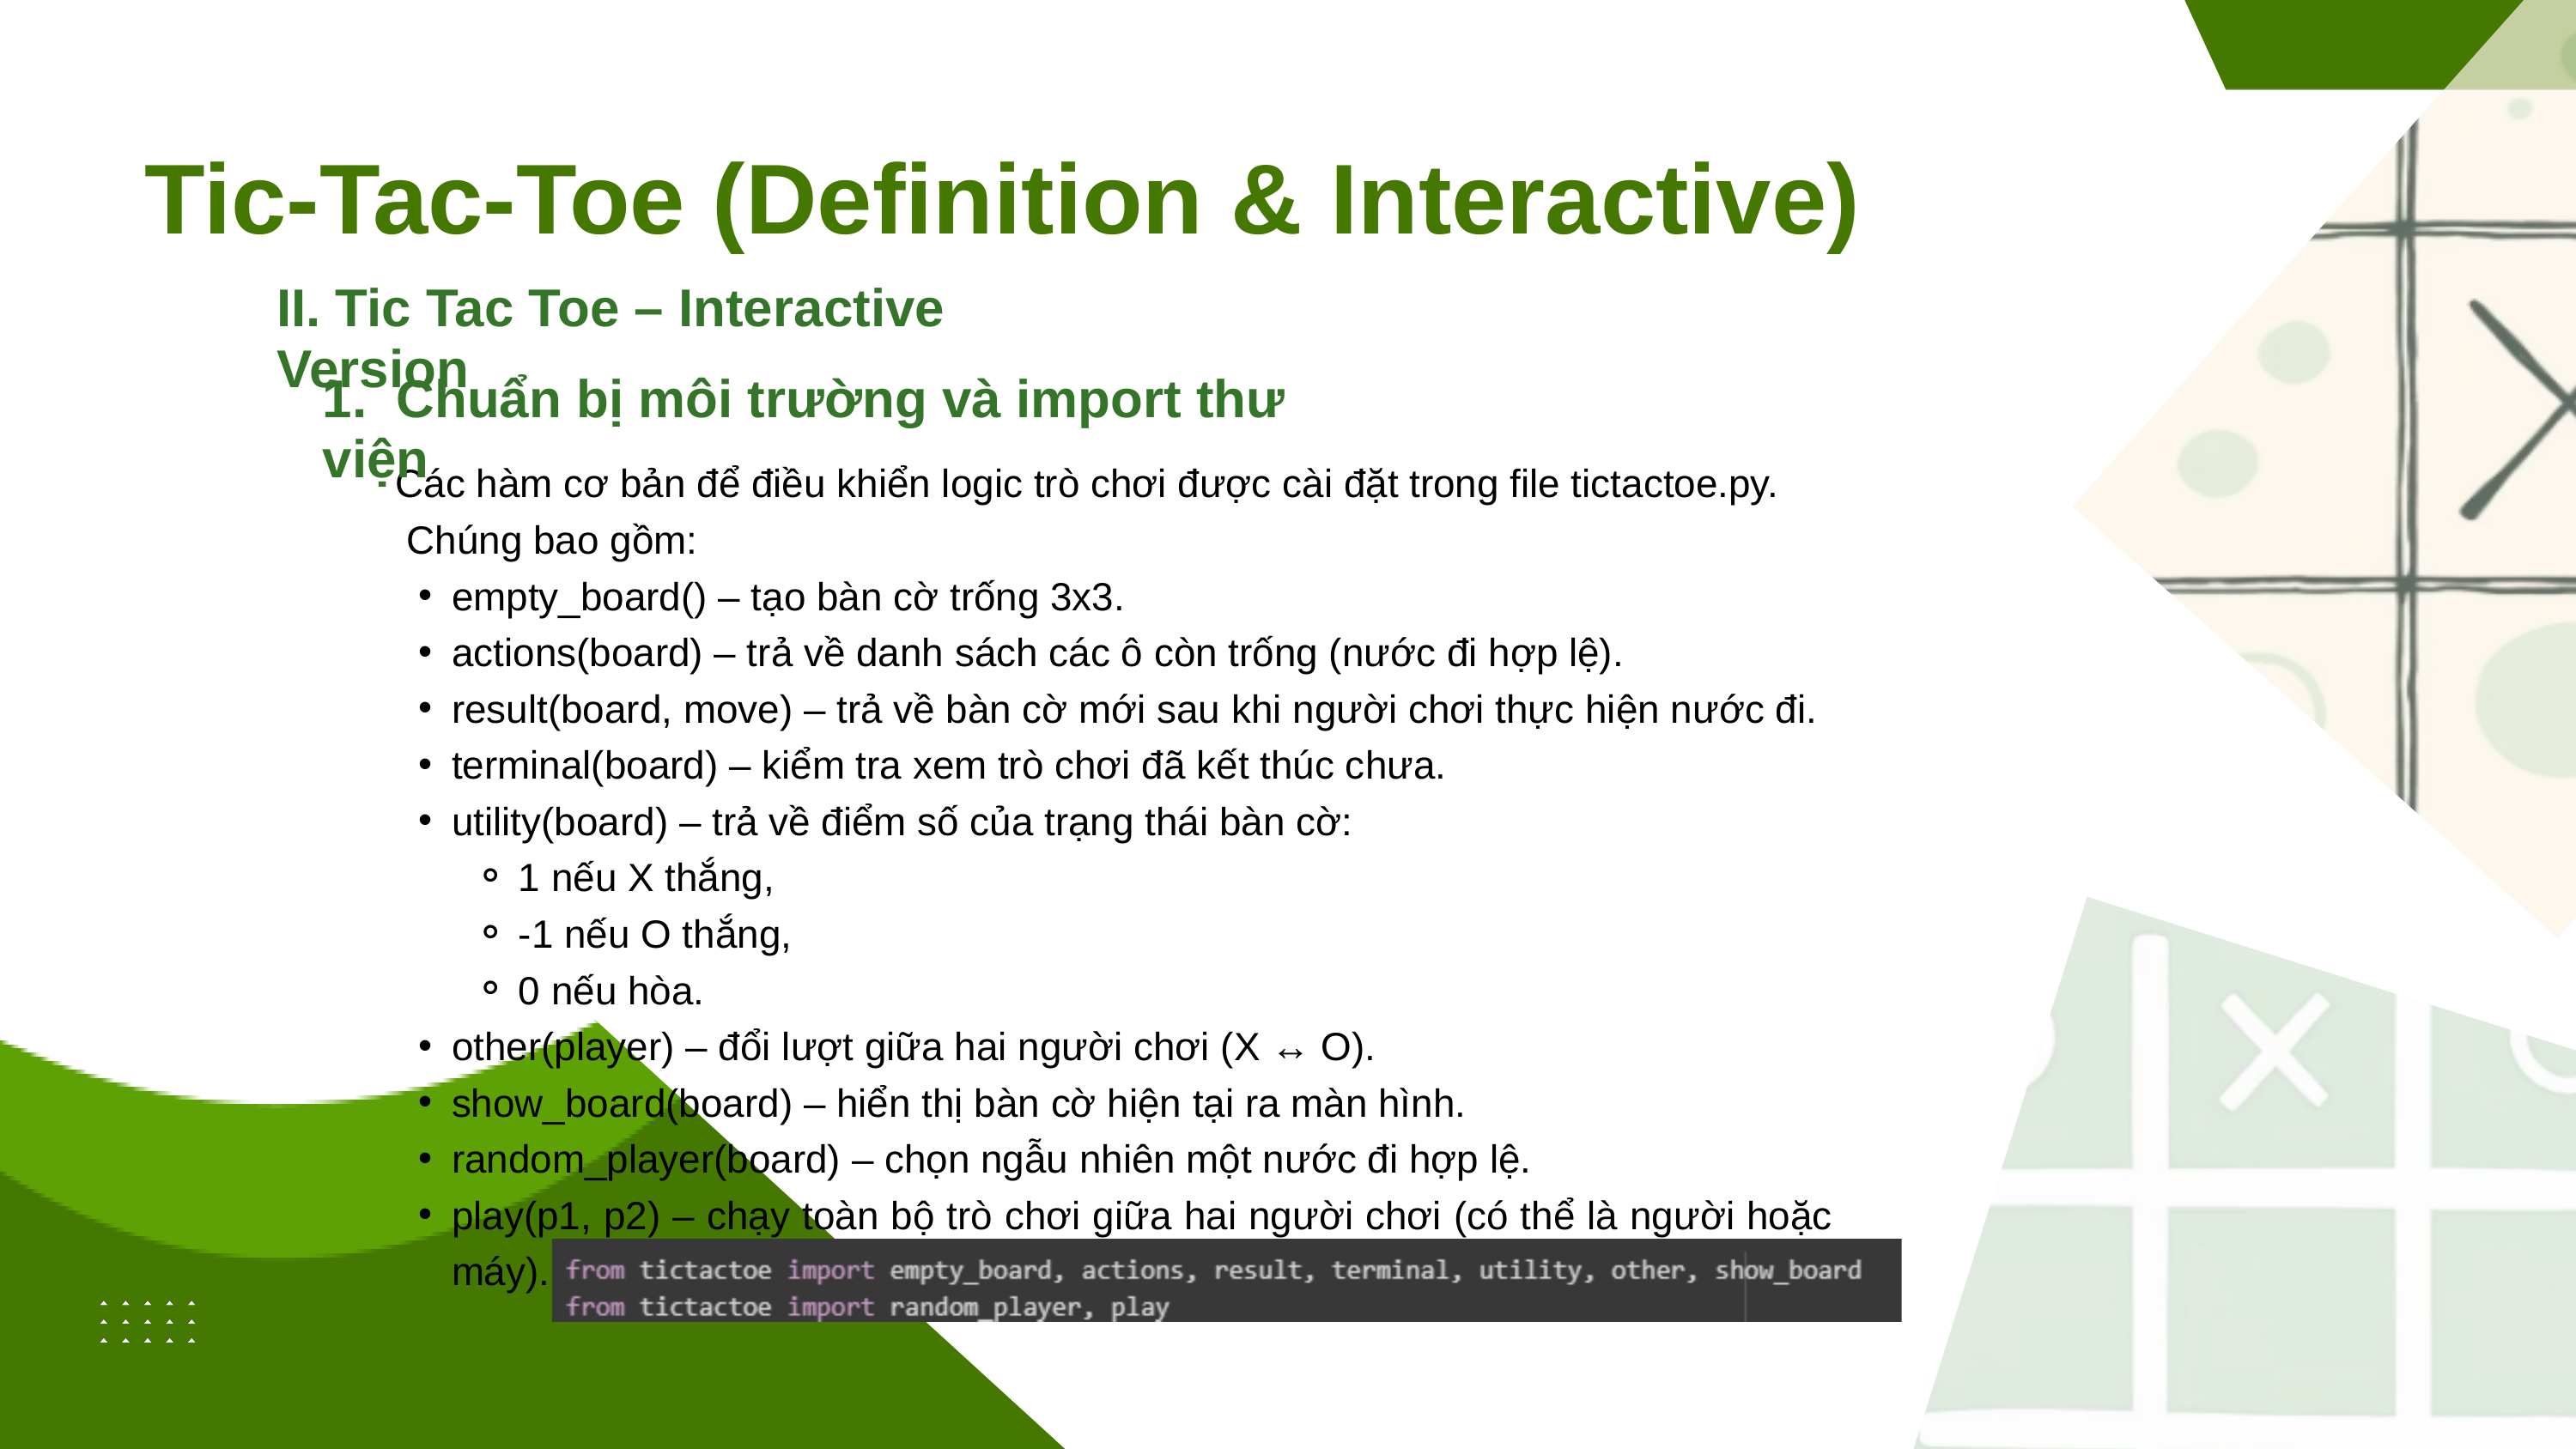

Tic-Tac-Toe (Definition & Interactive)
II. Tic Tac Toe – Interactive Version
1.  Chuẩn bị môi trường và import thư viện
 Các hàm cơ bản để điều khiển logic trò chơi được cài đặt trong file tictactoe.py.
  Chúng bao gồm:
empty_board() – tạo bàn cờ trống 3x3.
actions(board) – trả về danh sách các ô còn trống (nước đi hợp lệ).
result(board, move) – trả về bàn cờ mới sau khi người chơi thực hiện nước đi.
terminal(board) – kiểm tra xem trò chơi đã kết thúc chưa.
utility(board) – trả về điểm số của trạng thái bàn cờ:
1 nếu X thắng,
-1 nếu O thắng,
0 nếu hòa.
other(player) – đổi lượt giữa hai người chơi (X ↔ O).
show_board(board) – hiển thị bàn cờ hiện tại ra màn hình.
random_player(board) – chọn ngẫu nhiên một nước đi hợp lệ.
play(p1, p2) – chạy toàn bộ trò chơi giữa hai người chơi (có thể là người hoặc máy).